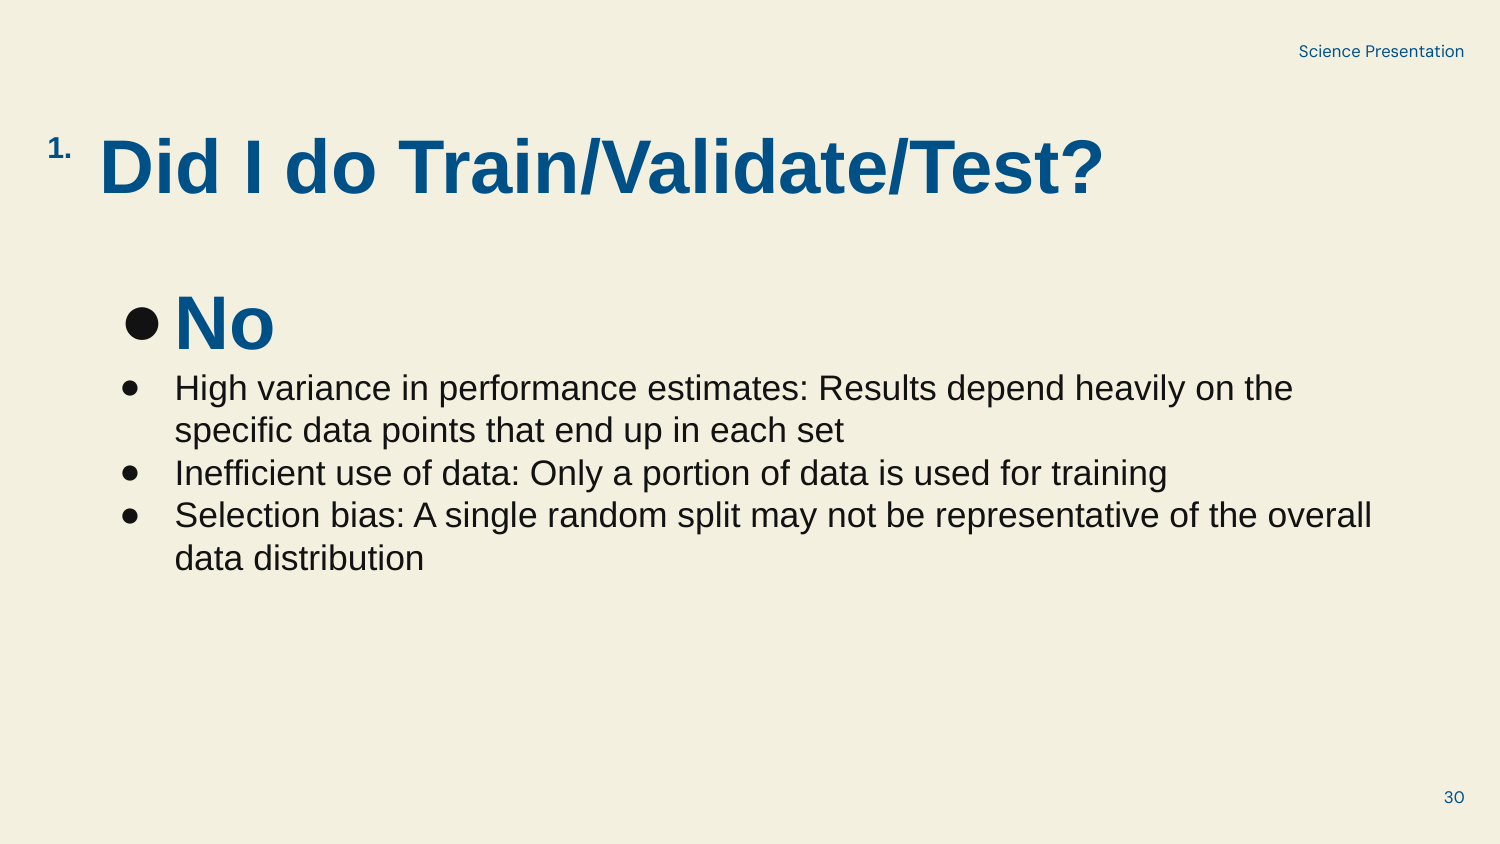

Science Presentation
1.
Did I do Train/Validate/Test?
No
High variance in performance estimates: Results depend heavily on the specific data points that end up in each set
Inefficient use of data: Only a portion of data is used for training
Selection bias: A single random split may not be representative of the overall data distribution
30